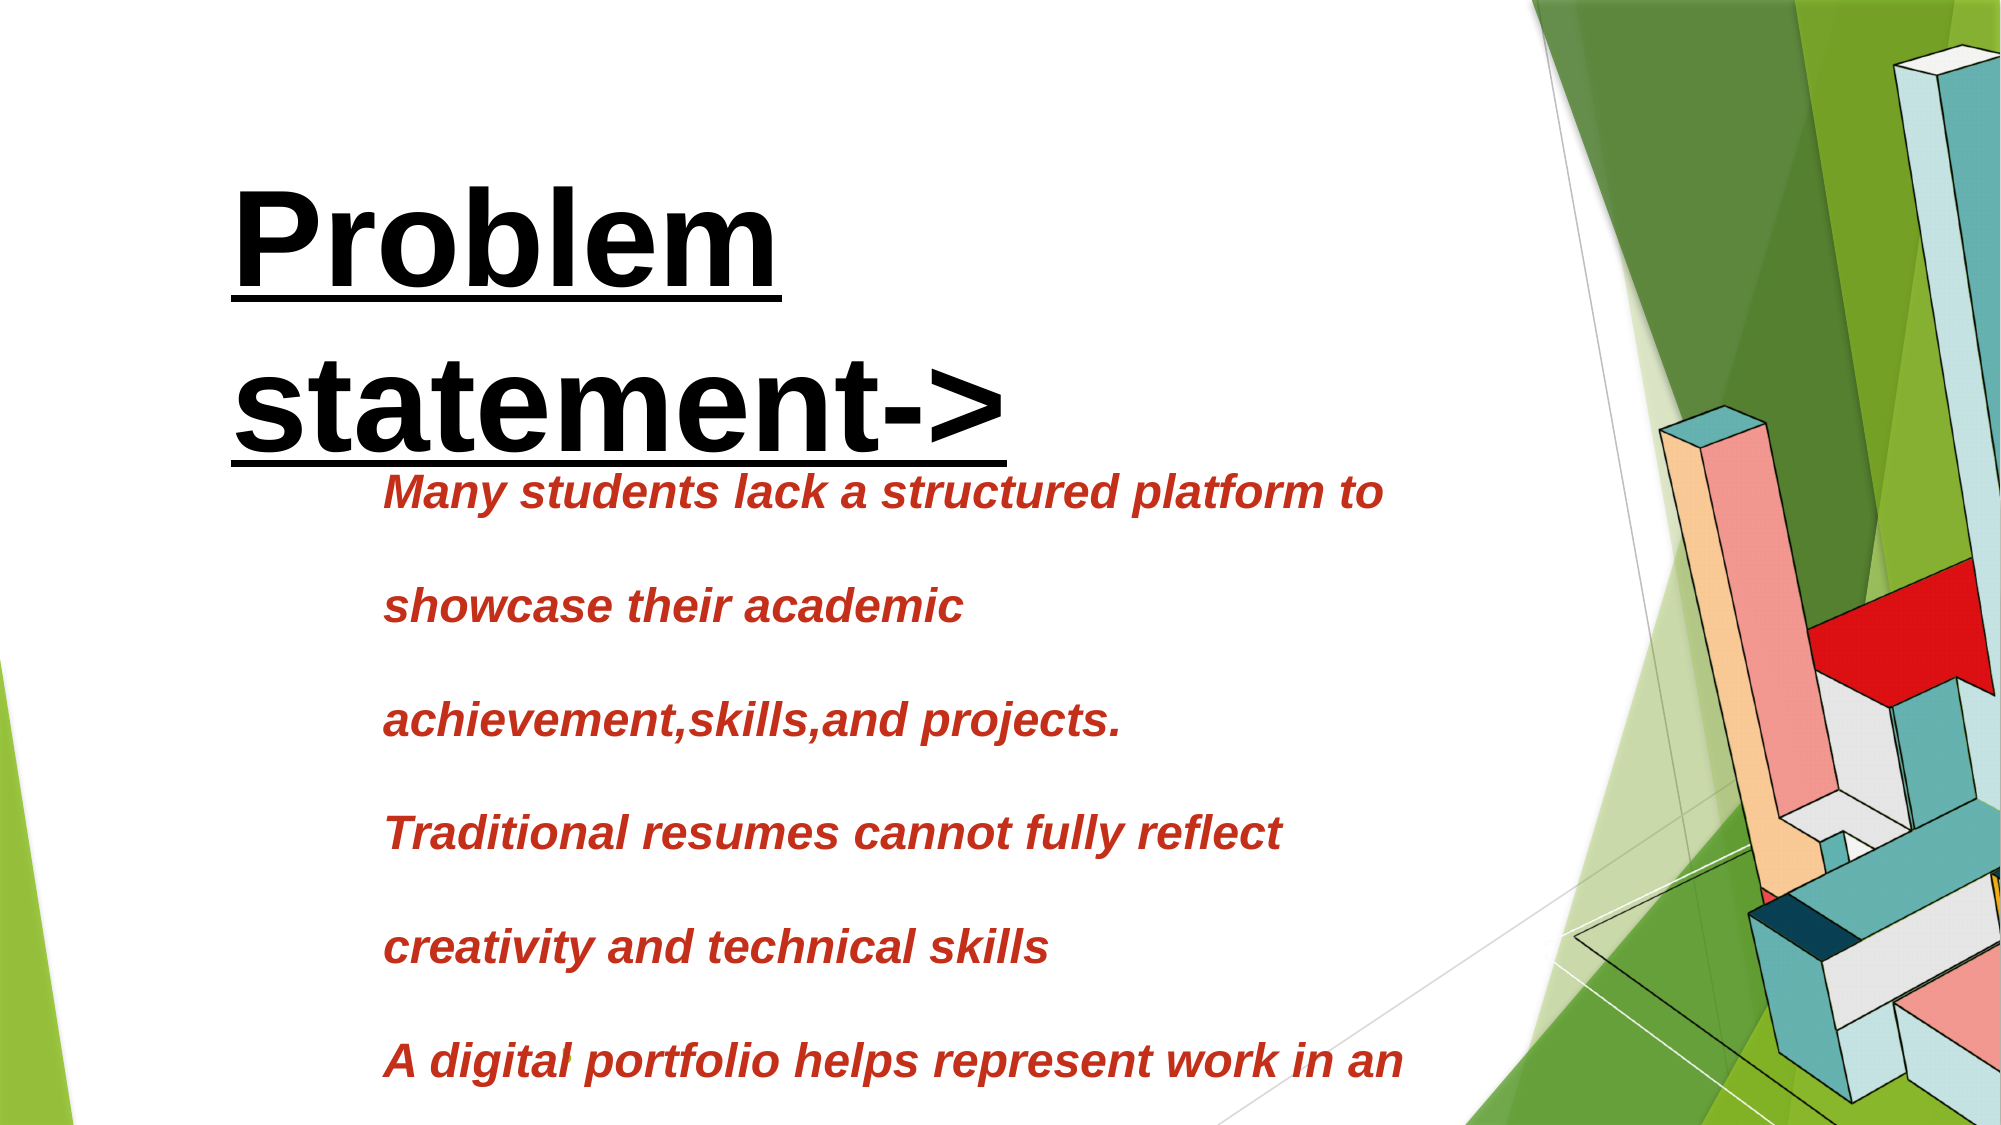

Problem statement->
Many students lack a structured platform to showcase their academic achievement,skills,and projects.
Traditional resumes cannot fully reflect creativity and technical skills
A digital portfolio helps represent work in an interactive,organized,and  professional way
5